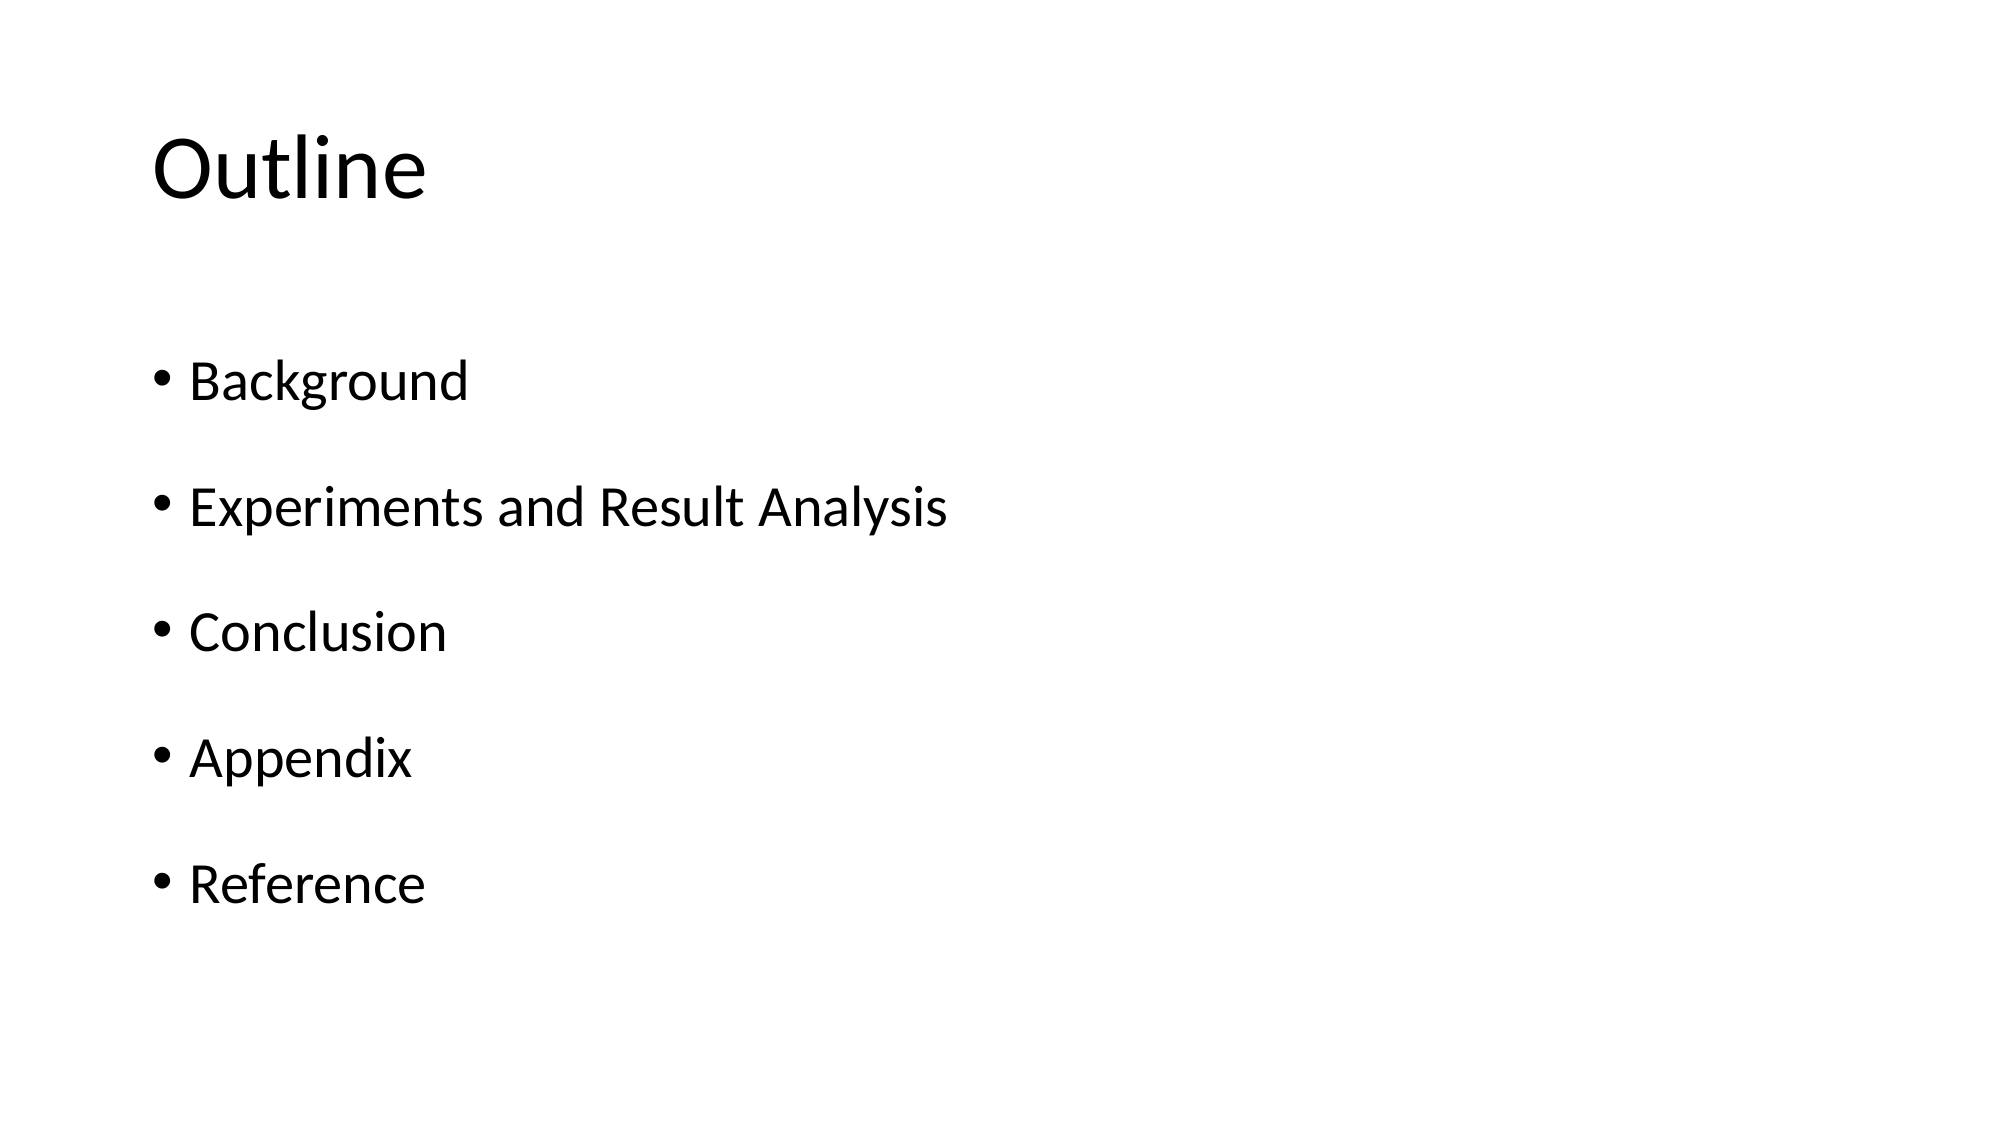

# Outline
Background
Experiments and Result Analysis
Conclusion
Appendix
Reference